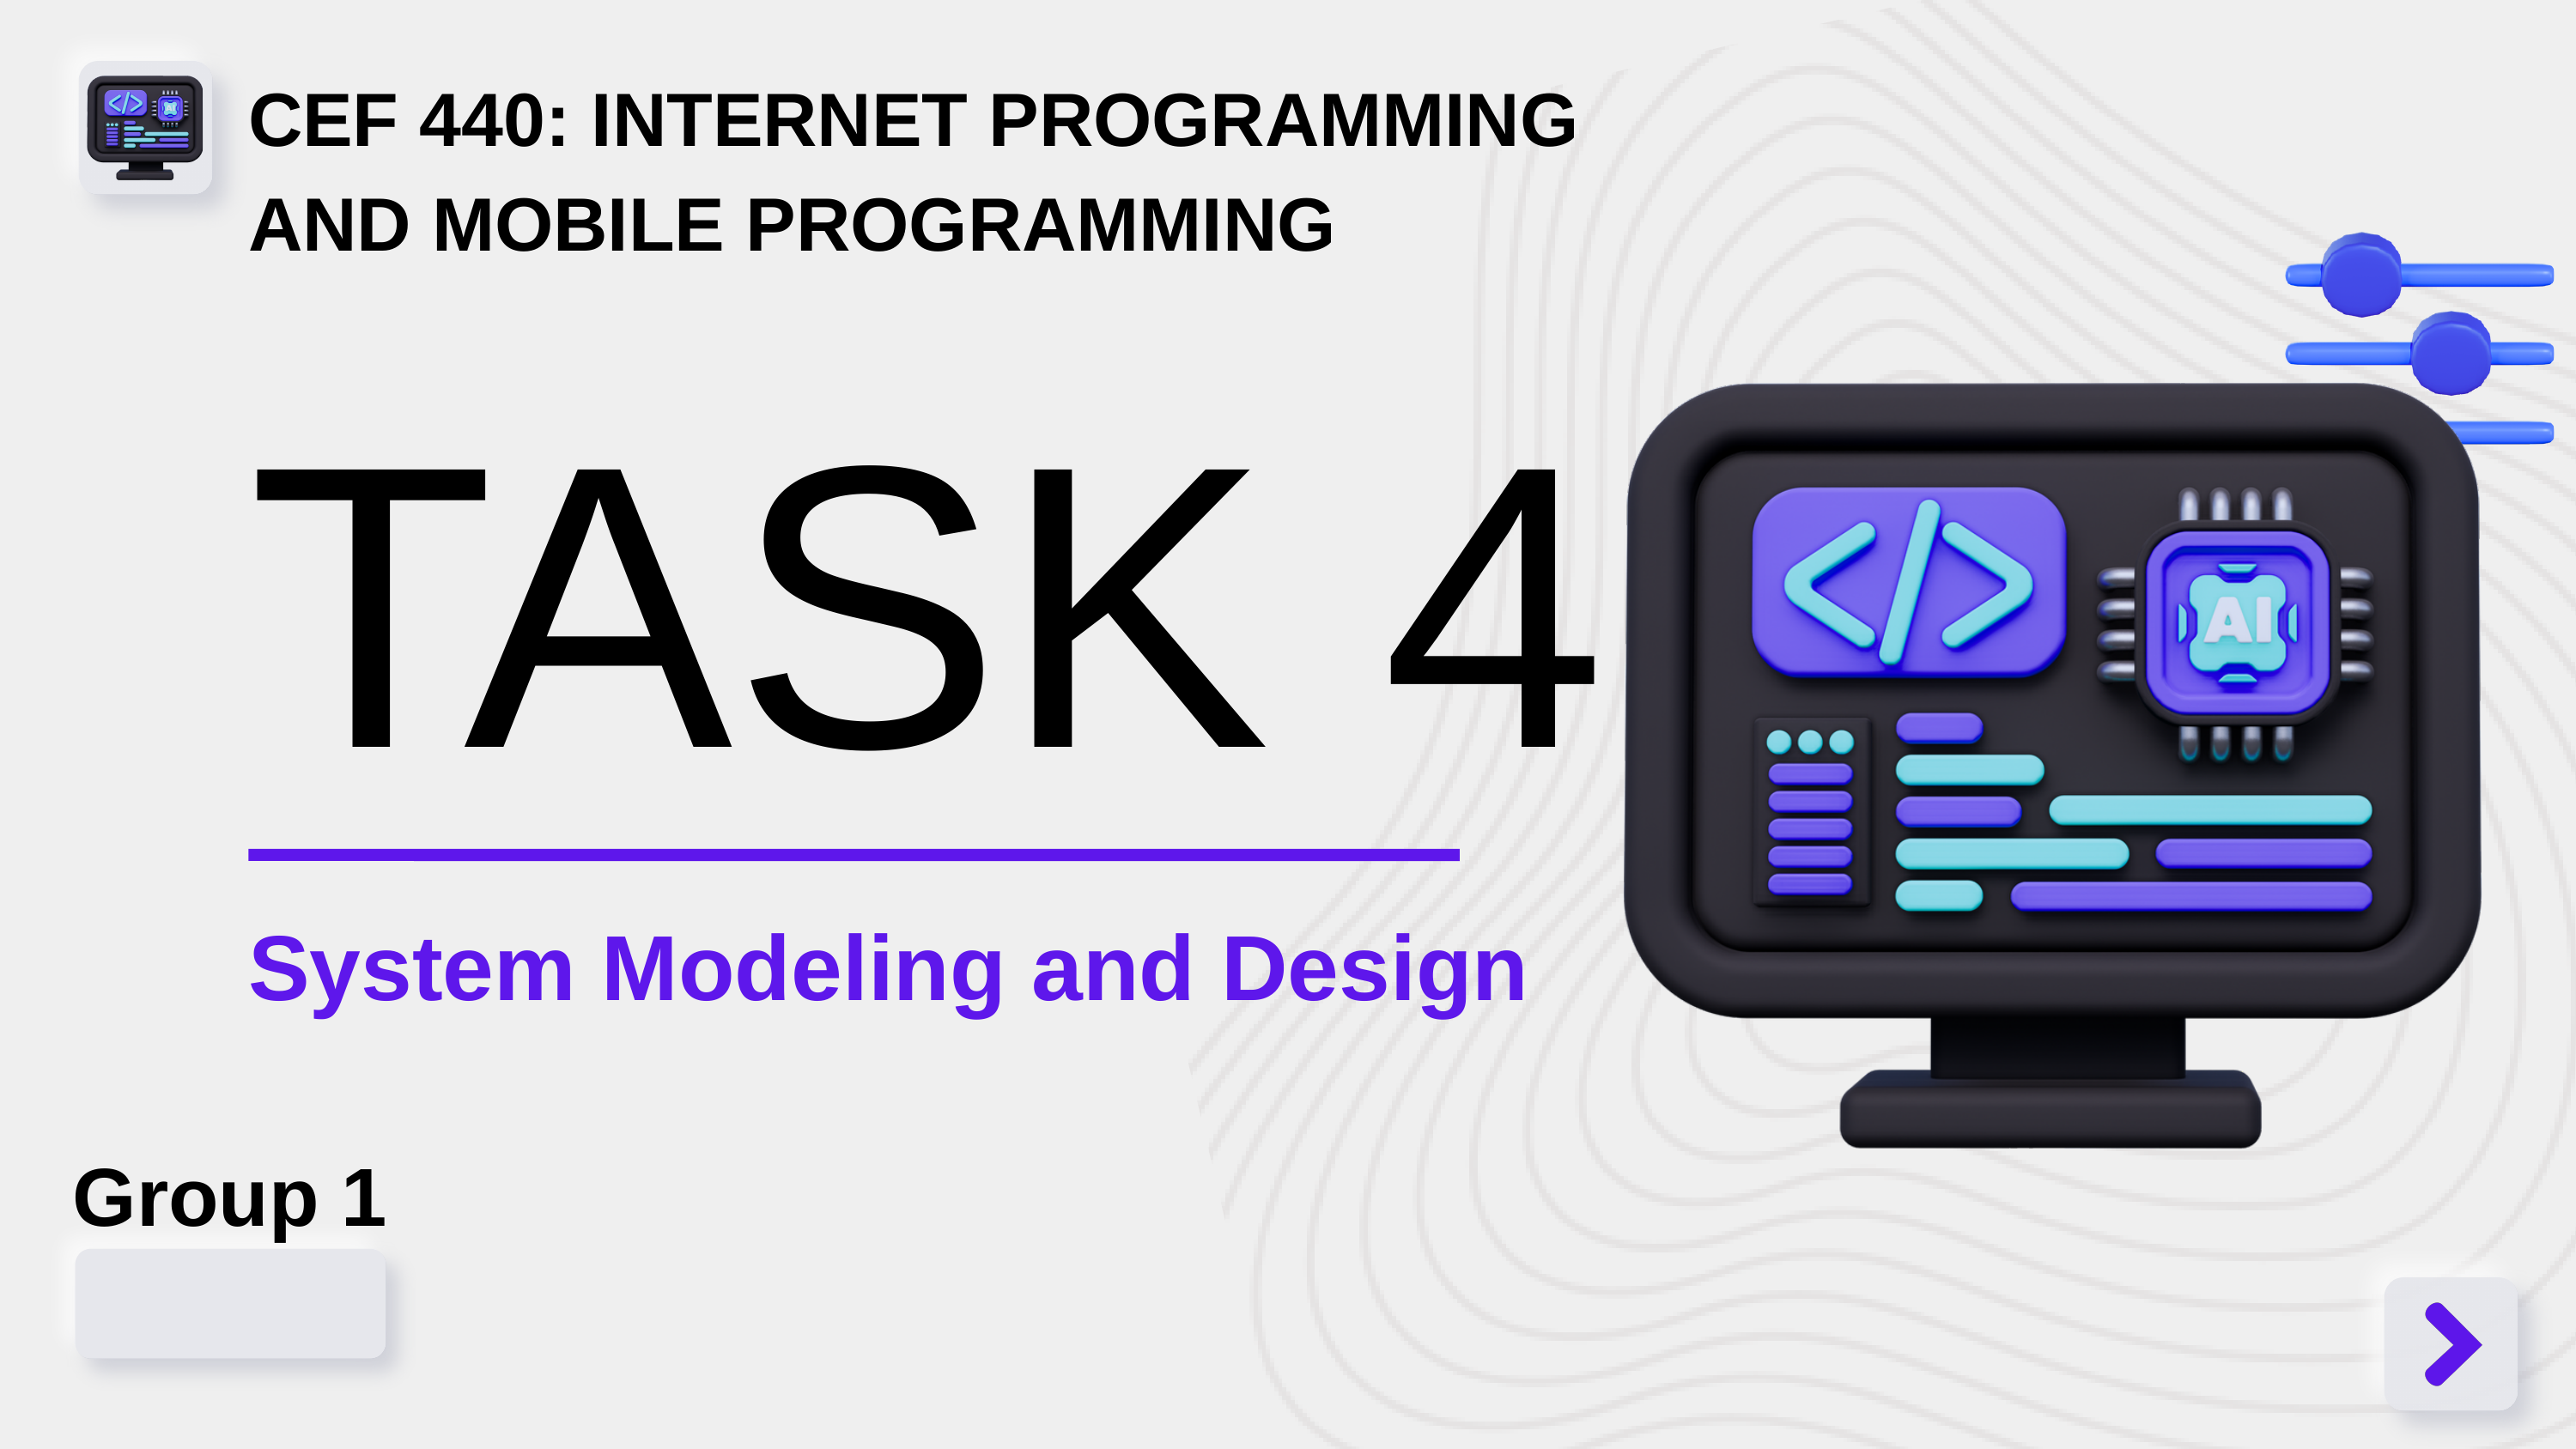

CEF 440: INTERNET PROGRAMMING
AND MOBILE PROGRAMMING

TASK 4

System Modeling and Design
﻿Group 1